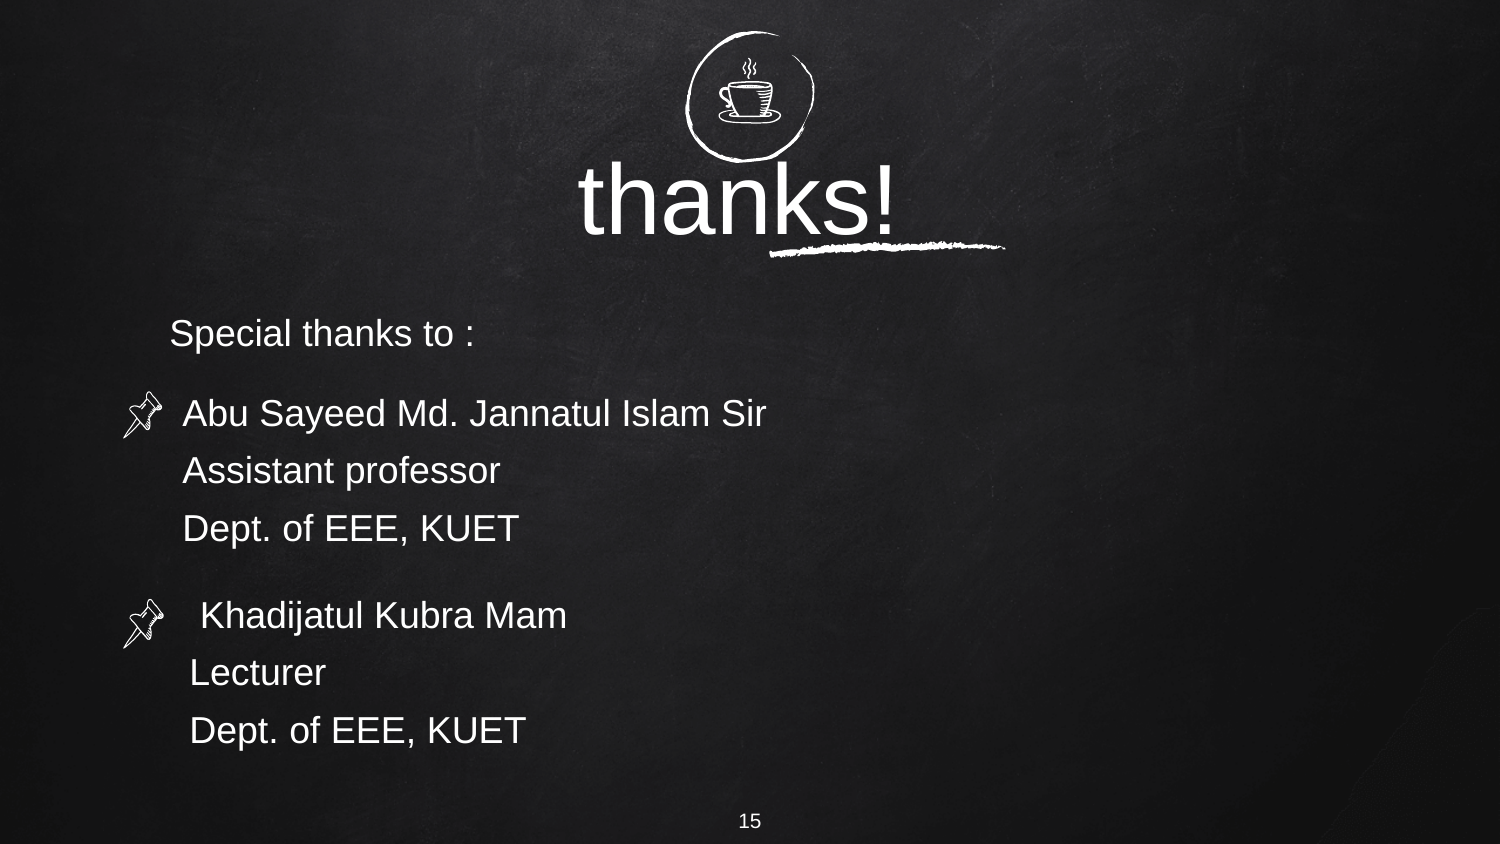

thanks!

Special thanks to :

     Abu Sayeed Md. Jannatul Islam Sir
     Assistant professor
     Dept. of EEE, KUET

    Khadijatul Kubra Mam
   Lecturer
   Dept. of EEE, KUET

15